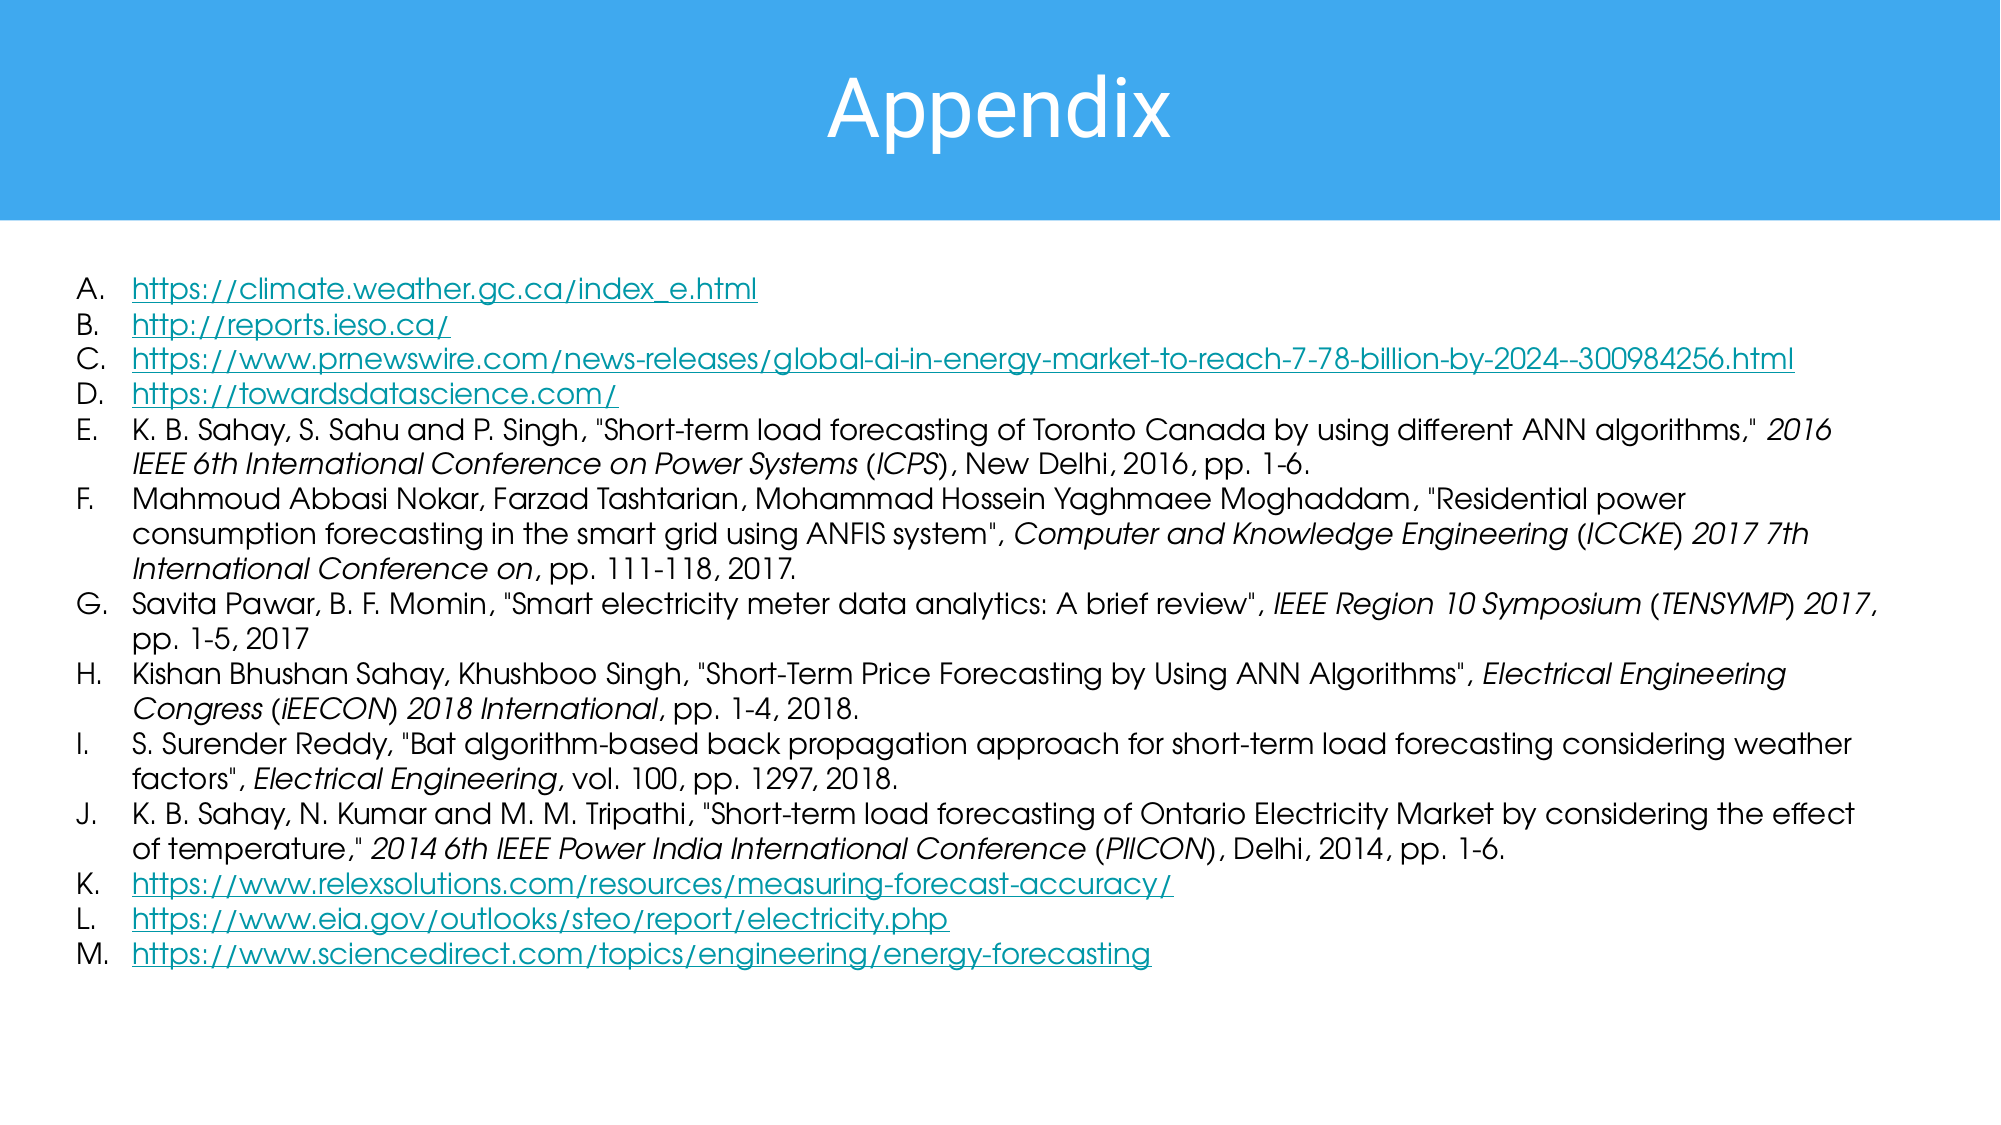

# Appendix
https://climate.weather.gc.ca/index_e.html
http://reports.ieso.ca/
https://www.prnewswire.com/news-releases/global-ai-in-energy-market-to-reach-7-78-billion-by-2024--300984256.html
https://towardsdatascience.com/
K. B. Sahay, S. Sahu and P. Singh, "Short-term load forecasting of Toronto Canada by using different ANN algorithms," 2016 IEEE 6th International Conference on Power Systems (ICPS), New Delhi, 2016, pp. 1-6.
Mahmoud Abbasi Nokar, Farzad Tashtarian, Mohammad Hossein Yaghmaee Moghaddam, "Residential power consumption forecasting in the smart grid using ANFIS system", Computer and Knowledge Engineering (ICCKE) 2017 7th International Conference on, pp. 111-118, 2017.
Savita Pawar, B. F. Momin, "Smart electricity meter data analytics: A brief review", IEEE Region 10 Symposium (TENSYMP) 2017, pp. 1-5, 2017
Kishan Bhushan Sahay, Khushboo Singh, "Short-Term Price Forecasting by Using ANN Algorithms", Electrical Engineering Congress (iEECON) 2018 International, pp. 1-4, 2018.
S. Surender Reddy, "Bat algorithm-based back propagation approach for short-term load forecasting considering weather factors", Electrical Engineering, vol. 100, pp. 1297, 2018.
K. B. Sahay, N. Kumar and M. M. Tripathi, "Short-term load forecasting of Ontario Electricity Market by considering the effect of temperature," 2014 6th IEEE Power India International Conference (PIICON), Delhi, 2014, pp. 1-6.
https://www.relexsolutions.com/resources/measuring-forecast-accuracy/
https://www.eia.gov/outlooks/steo/report/electricity.php
https://www.sciencedirect.com/topics/engineering/energy-forecasting